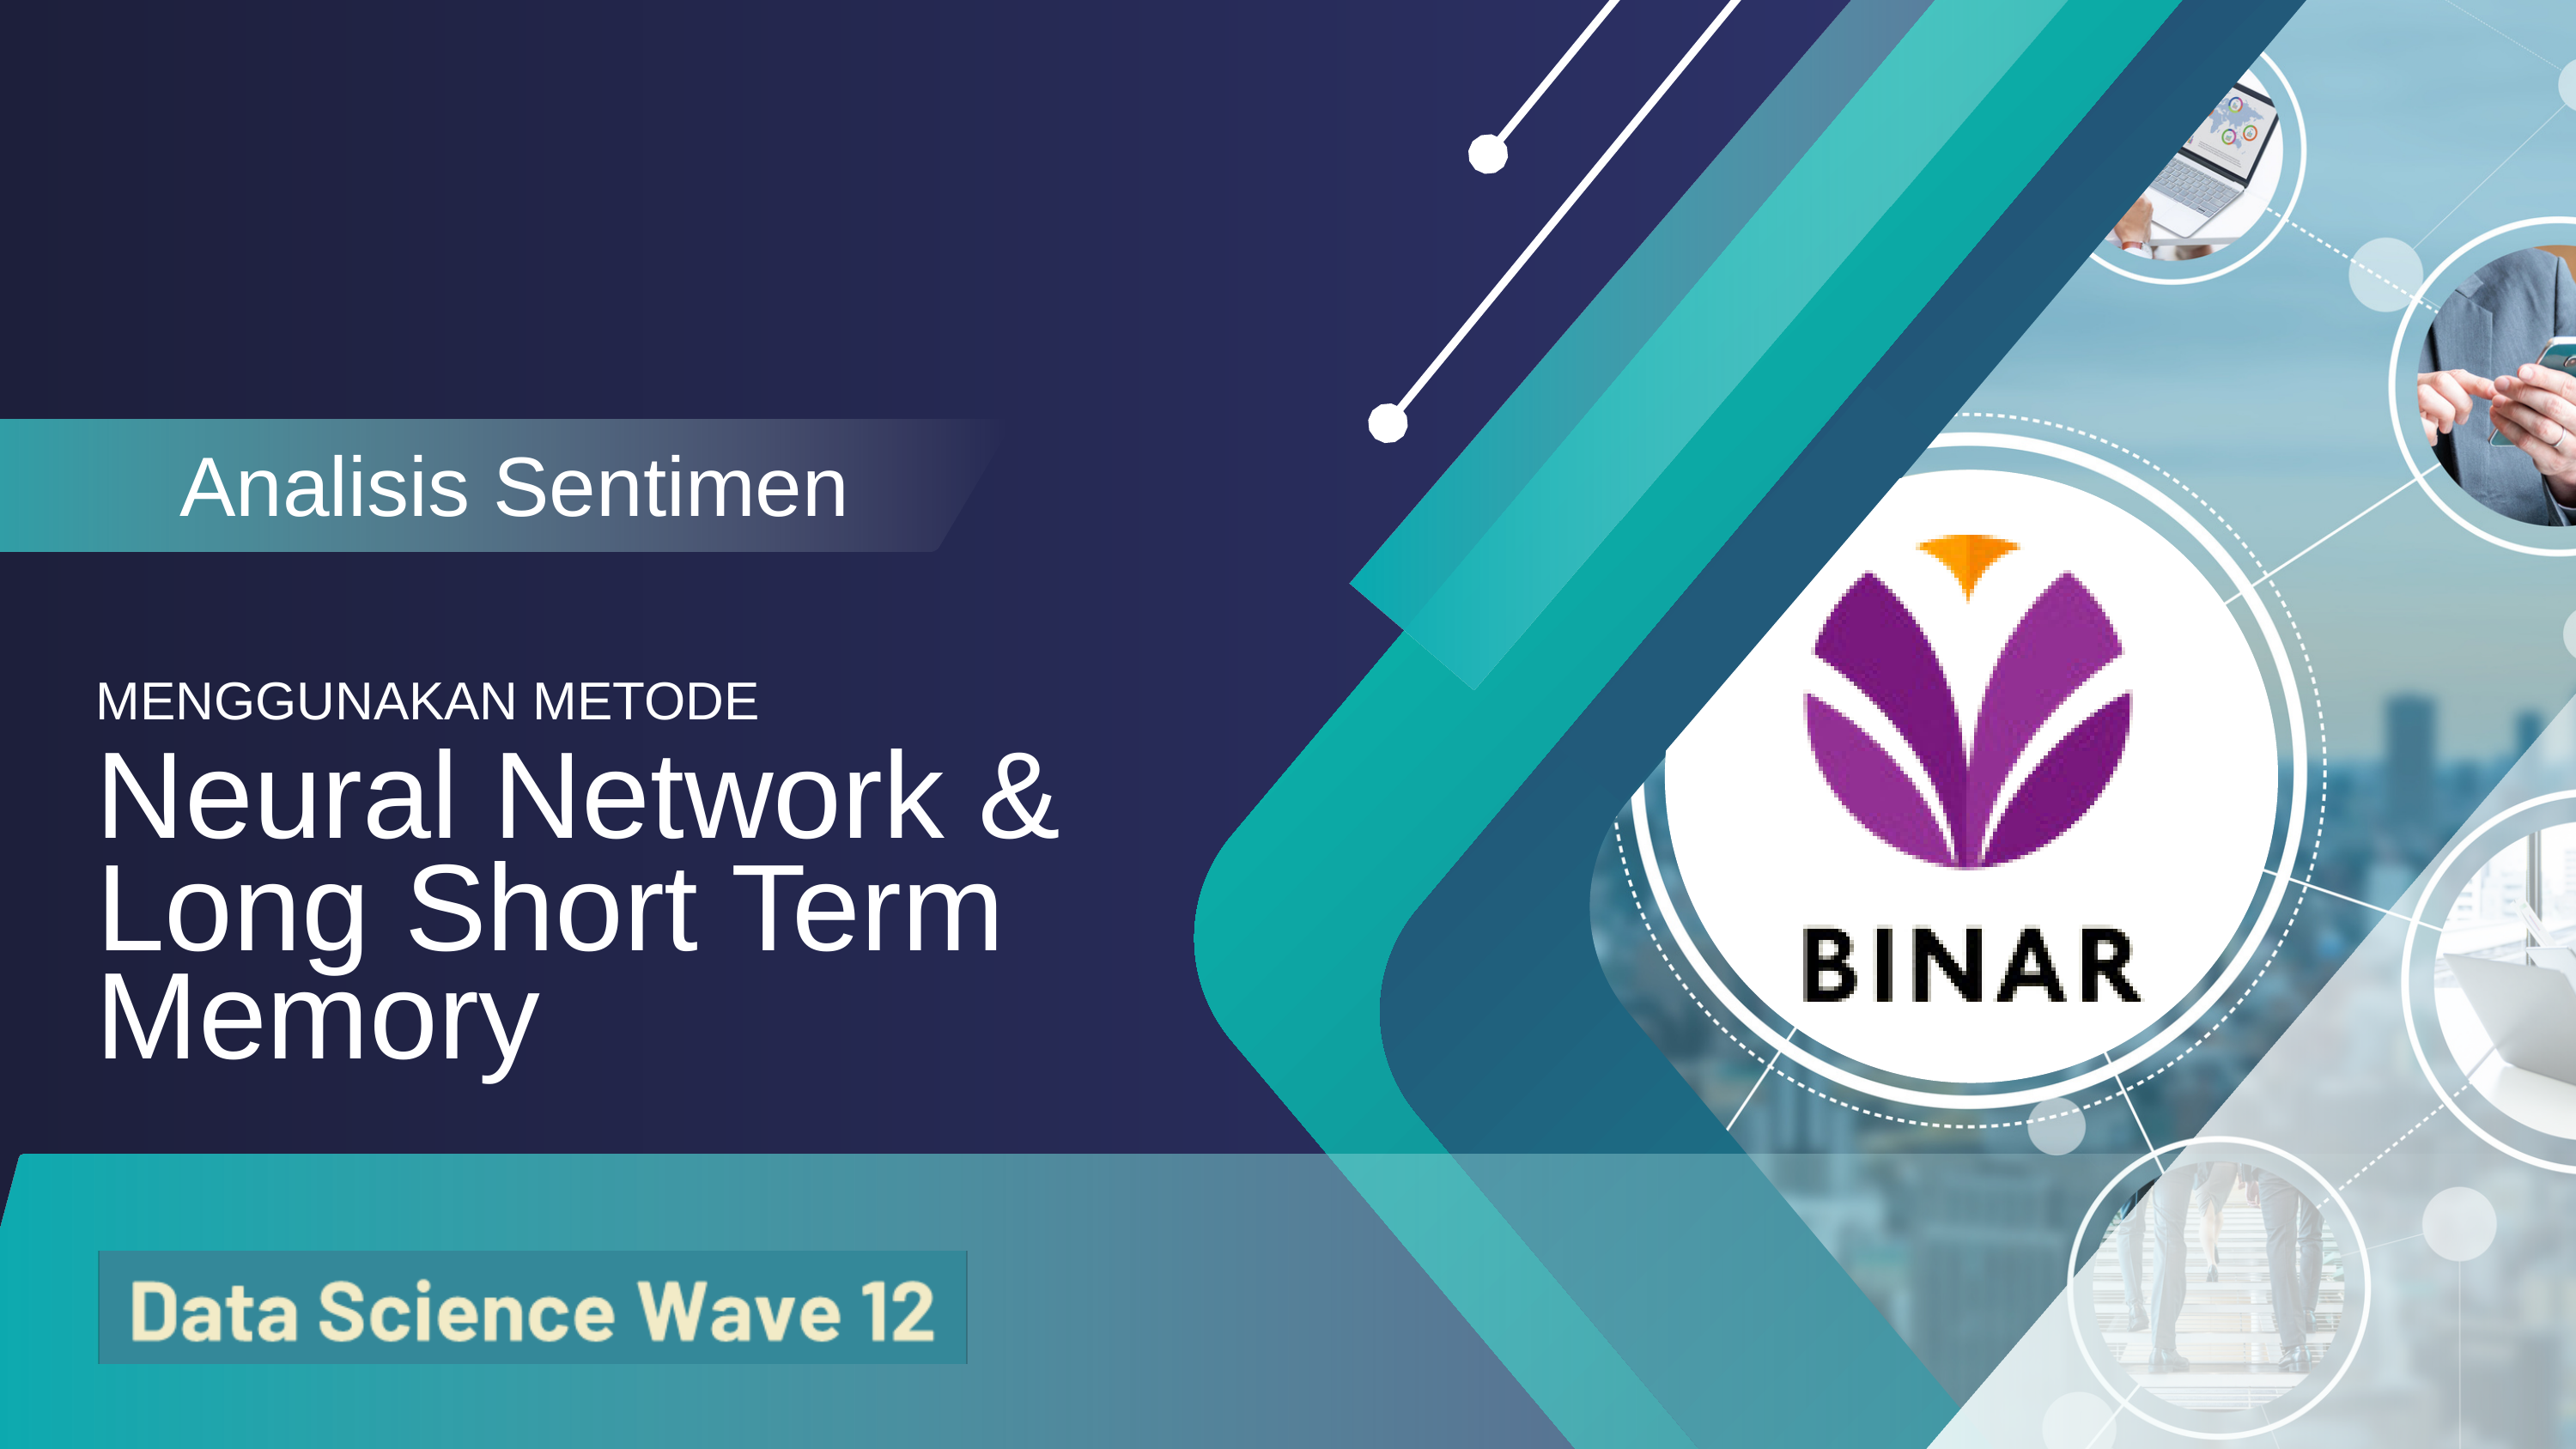

Analisis Sentimen

MENGGUNAKAN METODE
Neural Network &
Long Short Term

Memory